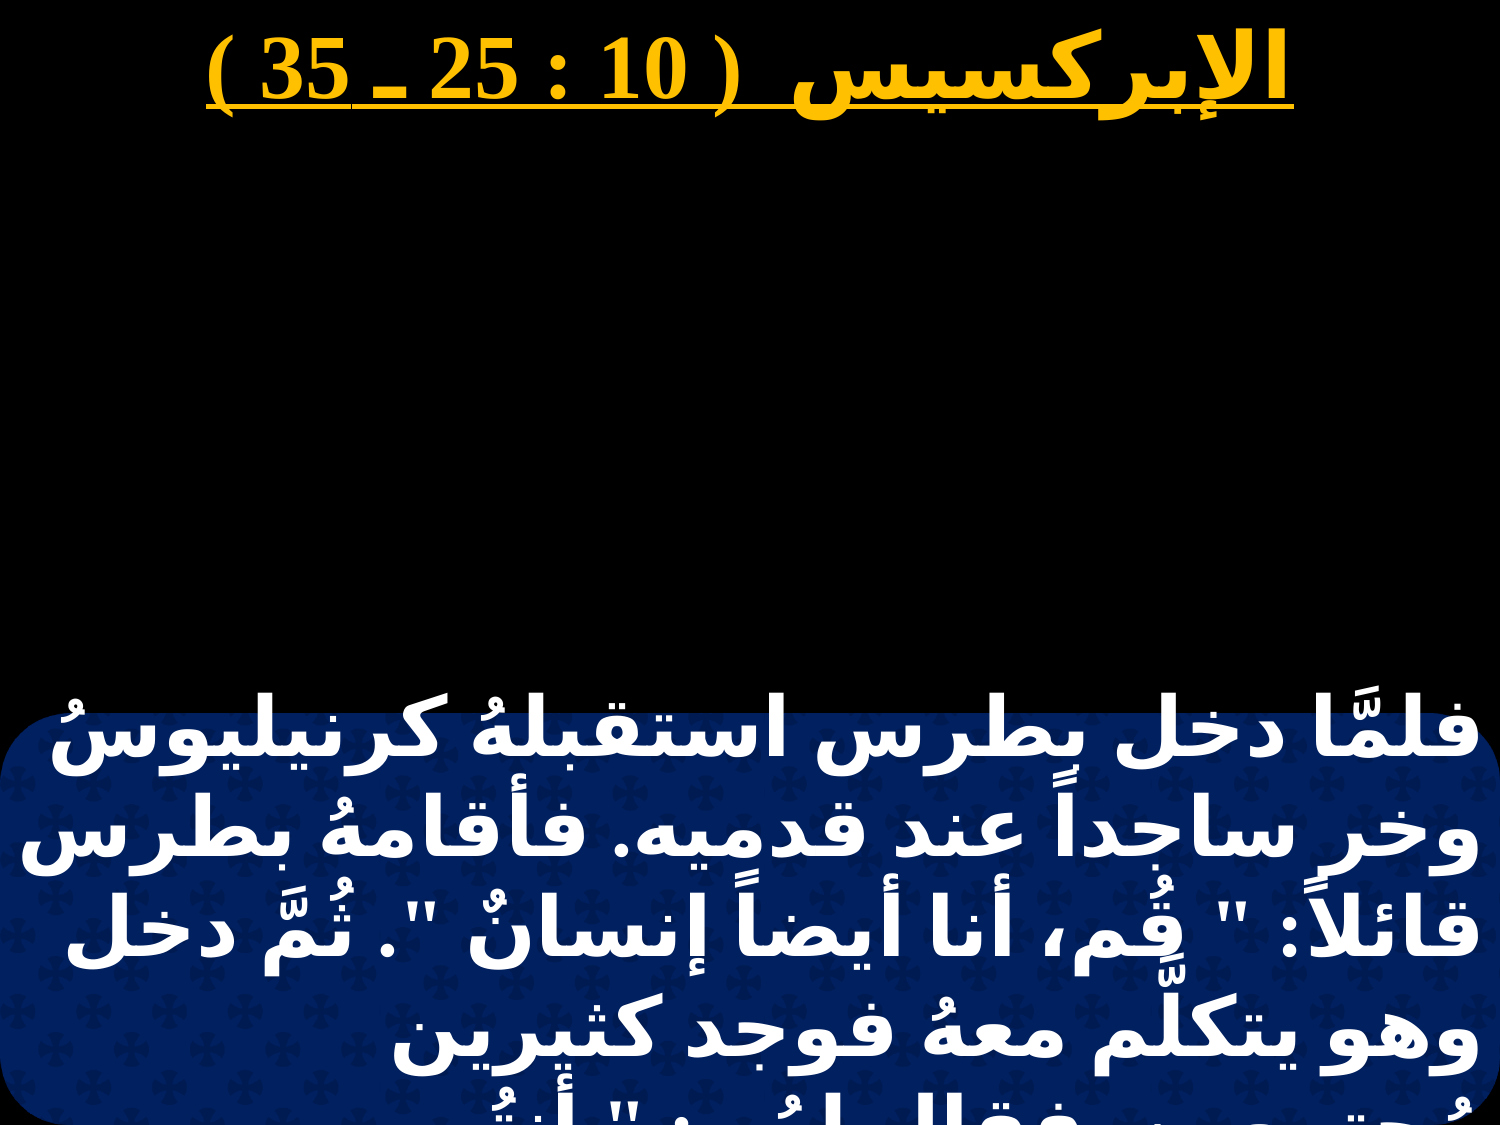

الإبركسيس  ( 10 : 25 ـ 35 )
فلمَّا دخل بطرس استقبلهُ كرنيليوسُ وخر ساجداً عند قدميه. فأقامهُ بطرس قائلاً: " قُم، أنا أيضاً إنسانٌ ". ثُمَّ دخل وهو يتكلَّم معهُ فوجد كثيرين مُجتمعين. فقال لهُم: " أنتُم